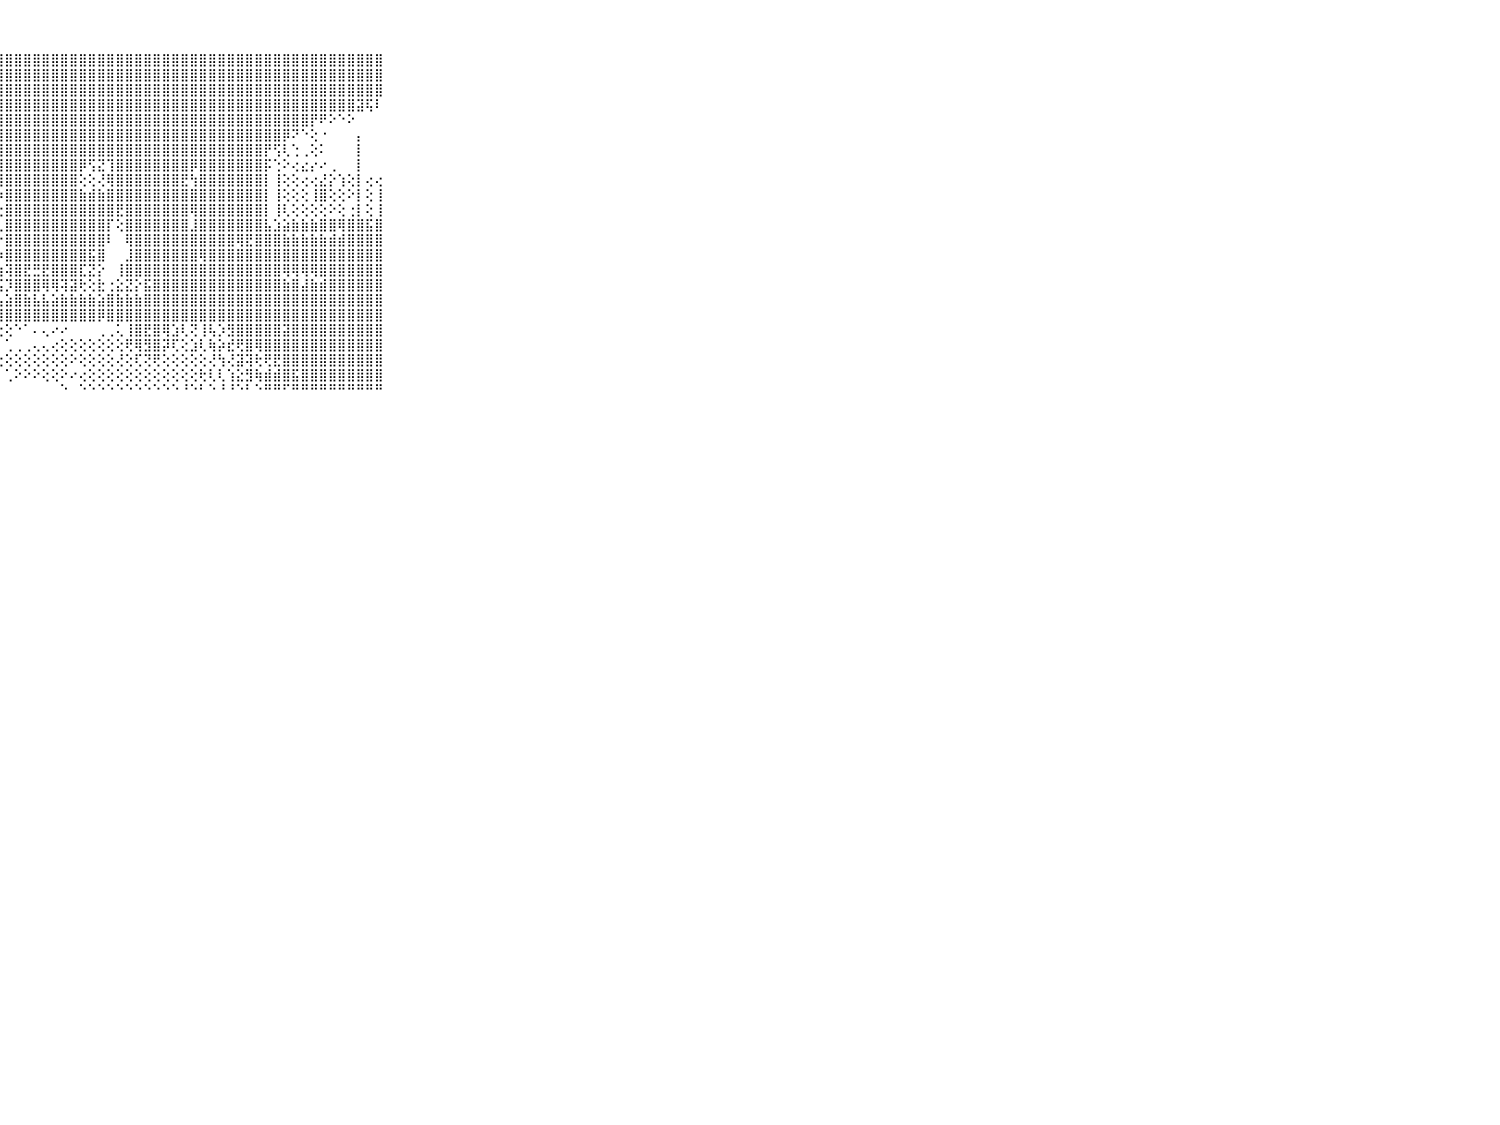

⠀⠀⠀⠀⠀⠀⠀⠀⠀⠀⠀⣿⣿⣿⣿⣿⣿⣿⣿⣿⣿⣿⣿⣿⣿⣿⣿⣿⣿⣿⣿⣿⣿⣿⣿⣿⣿⣿⣿⣿⣿⣿⣿⣿⣿⣿⣿⣿⣿⣿⣿⣿⣿⣿⣿⣿⣿⣿⣿⣿⣿⣿⣿⣿⣿⣿⣿⣿⣿⠀⠀⠀⠀⠀⠀⠀⠀⠀⠀⠀⠀
⠀⠀⠀⠀⠀⠀⠀⠀⠀⠀⠀⣿⣿⣿⣿⣿⣿⣿⣿⣿⣿⣿⣿⣿⣿⣿⣿⣿⣿⣿⣿⣿⣿⣿⣿⣿⣿⣿⣿⣿⣿⣿⣿⣿⣿⣿⣿⣿⣿⣿⣿⣿⣿⣿⣿⣿⣿⣿⣿⣿⣿⣿⣿⣿⣿⣿⣿⣿⣿⠀⠀⠀⠀⠀⠀⠀⠀⠀⠀⠀⠀
⠀⠀⠀⠀⠀⠀⠀⠀⠀⠀⠀⣿⣿⣿⣿⣿⣿⣿⣿⣿⣿⣿⣿⣿⣿⣿⣿⣿⣿⣿⣿⣿⣿⣿⣿⣿⣿⣿⣿⣿⣿⣿⣿⣿⣿⣿⣿⣿⣿⣿⣿⣿⣿⣿⣿⣿⣿⣿⣿⣿⣿⣿⣿⣿⣿⣿⣿⣿⣿⠀⠀⠀⠀⠀⠀⠀⠀⠀⠀⠀⠀
⠀⠀⠀⠀⠀⠀⠀⠀⠀⠀⠀⣿⣿⣿⣿⣿⣿⣿⣿⣿⣿⣿⣿⣿⣿⣿⣿⣿⣿⣿⣿⣿⣿⣿⣿⣿⣿⣿⣿⣿⣿⣿⣿⣿⣿⣿⣿⣿⣿⣿⣿⣿⣿⣿⣿⣿⣿⣿⣿⣿⣿⣿⣿⣿⣿⣿⣽⢯⠇⠀⠀⠀⠀⠀⠀⠀⠀⠀⠀⠀⠀
⠀⠀⠀⠀⠀⠀⠀⠀⠀⠀⠀⣿⣿⣿⣿⣿⣿⣿⣿⣿⣿⣿⣿⣿⣿⣿⣿⣿⣿⣿⣿⣿⣿⣿⣿⣿⣿⣿⣿⣿⣿⣿⣿⣿⣿⣿⣿⣿⣿⣿⣿⣿⣿⣿⣿⣿⣿⣿⣿⣿⣿⡟⠟⠕⠑⠕⠀⠀⠀⠀⠀⠀⠀⠀⠀⠀⠀⠀⠀⠀⠀
⠀⠀⠀⠀⠀⠀⠀⠀⠀⠀⠀⣿⣿⣿⣿⣿⣿⣿⣿⣿⣿⣿⣿⣿⣿⣿⣿⣿⣿⣿⣿⣿⣿⣿⣿⣿⣿⣿⣿⣿⣿⣿⣿⣿⣿⣿⣿⣿⣿⣿⣿⣿⣿⣿⣿⣿⣿⣿⡿⠝⠑⢕⠐⠀⠀⠀⡄⠀⠀⠀⠀⠀⠀⠀⠀⠀⠀⠀⠀⠀⠀
⠀⠀⠀⠀⠀⠀⠀⠀⠀⠀⠀⣿⣿⣿⣿⣿⣿⣿⣿⡿⣿⣿⡟⢟⡿⣿⣿⣿⣿⣿⣿⣿⣿⣿⣿⣿⣿⣿⣿⣿⣿⣿⣿⣿⣿⣿⣿⣿⣿⣿⣿⣿⣿⣿⣿⣿⡟⢫⢇⢑⢀⢕⠅⠀⠀⠀⡇⠀⠀⠀⠀⠀⠀⠀⠀⠀⠀⠀⠀⠀⠀
⠀⠀⠀⠀⠀⠀⠀⠀⠀⠀⠀⣿⣿⣿⣿⣿⣿⡿⢏⢕⢕⢕⢝⢳⣮⣜⡻⣿⣿⣿⣿⣿⣿⣿⣿⣿⡿⢫⣝⢹⣿⣿⣿⣿⣿⣿⣿⣿⡿⣿⣿⣿⣿⣿⣿⣿⡯⢑⠕⢔⣔⡔⠔⢀⠀⠀⡇⠀⠀⠀⠀⠀⠀⠀⠀⠀⠀⠀⠀⠀⠀
⠀⠀⠀⠀⠀⠀⠀⠀⠀⠀⠀⣿⣿⣿⣿⣿⣿⣿⣵⣵⣵⣕⣕⢕⢜⣿⣧⢻⣿⣿⣿⣿⣿⣿⣿⣿⢕⢕⢜⢿⣿⣿⣿⣿⣿⣿⣿⣟⢳⣿⣿⣿⣿⣿⣿⣿⡇⢸⢕⢕⢔⢔⣜⡕⢱⢕⡇⢔⢔⠀⠀⠀⠀⠀⠀⠀⠀⠀⠀⠀⠀
⠀⠀⠀⠀⠀⠀⠀⠀⠀⠀⠀⣿⣿⣿⣿⣿⣿⣿⣿⣿⣿⣿⣿⣿⣿⣿⣿⡵⣿⣿⣿⣿⣿⣿⣿⣿⣷⣾⣷⣿⣿⣿⣿⣿⣿⣿⣿⣿⣿⣿⣿⣿⣿⣿⣿⣿⡇⢸⢕⢕⢕⢸⣿⢕⢕⠕⡇⢕⢸⠀⠀⠀⠀⠀⠀⠀⠀⠀⠀⠀⠀
⠀⠀⠀⠀⠀⠀⠀⠀⠀⠀⠀⣿⣿⣿⣿⣿⣿⣿⣿⣿⣿⣿⣿⣿⣿⣿⣿⣗⣿⣿⣿⣿⣿⣿⣿⣿⣿⣿⣿⣿⣟⣿⣿⣿⣿⣿⣿⣿⢿⣿⣿⣿⣿⣿⣿⣿⡇⢸⢇⢕⢕⢕⢕⠕⢕⢐⡇⢕⢸⠀⠀⠀⠀⠀⠀⠀⠀⠀⠀⠀⠀
⠀⠀⠀⠀⠀⠀⠀⠀⠀⠀⠀⣿⣿⣿⣿⣿⣿⣿⣿⣿⣿⣿⣿⣿⣿⣿⣿⢇⣿⣿⣿⣿⣿⣿⣿⣿⣿⣿⣿⡏⢕⣿⣿⣿⣿⣿⣿⣿⣸⣿⣿⣿⣿⣿⣿⣿⣧⣱⣵⣷⣷⣷⣿⣿⢿⣿⣿⣯⣿⠀⠀⠀⠀⠀⠀⠀⠀⠀⠀⠀⠀
⠀⠀⠀⠀⠀⠀⠀⠀⠀⠀⠀⣿⣿⣿⣿⣿⣿⣿⣿⣿⣿⣿⣿⣿⣿⣿⣿⡕⣿⣿⣿⣿⣿⣿⣿⣿⣿⣿⣿⠇⠀⢿⣿⣿⣿⣿⣿⣿⣿⣿⣿⣿⣿⢿⣟⣿⣿⣿⣷⣷⣷⣷⣷⣾⣾⣿⣿⣿⣿⠀⠀⠀⠀⠀⠀⠀⠀⠀⠀⠀⠀
⠀⠀⠀⠀⠀⠀⠀⠀⠀⠀⠀⣿⣿⣿⣿⣿⣿⣿⣿⣿⣿⣿⣿⣿⣿⣿⣿⡷⣿⣿⣿⣿⣿⣿⣿⣿⣿⣯⣿⠀⠀⣸⣿⣿⣿⣿⣿⣿⣿⢿⣿⣿⣿⣿⣿⣿⣿⣿⣿⣿⣿⣿⣿⣿⣿⣿⣿⣿⣿⠀⠀⠀⠀⠀⠀⠀⠀⠀⠀⠀⠀
⠀⠀⠀⠀⠀⠀⠀⠀⠀⠀⠀⣿⣿⣿⣿⣿⣿⣿⣿⣿⣿⣿⣿⣿⣿⣿⣯⣵⢽⣿⣟⣛⣟⣿⣿⣿⣏⣝⡕⠀⢸⣿⣿⣿⣿⣿⣿⣿⣿⣿⣿⣿⣿⣿⣿⣿⣿⣿⢿⢿⢿⢿⣿⣿⣿⣿⣿⣿⣿⠀⠀⠀⠀⠀⠀⠀⠀⠀⠀⠀⠀
⠀⠀⠀⠀⠀⠀⠀⠀⠀⠀⠀⣿⣿⣿⣿⡿⢿⢿⢟⢟⢟⣻⣽⣿⣿⣷⣿⣯⡹⣿⣿⣿⢿⢿⢽⣽⢗⢕⣗⢐⣕⣝⡕⣯⣿⣿⣿⣿⣿⣿⣿⣿⣿⣿⣿⣿⣿⣿⣷⣿⣼⣷⣾⣿⣿⣿⣿⣿⣿⠀⠀⠀⠀⠀⠀⠀⠀⠀⠀⠀⠀
⠀⠀⠀⠀⠀⠀⠀⠀⠀⠀⠀⣝⣵⣕⣱⣼⣵⣵⣷⣿⣿⣿⣯⣽⣽⣽⣿⣧⣵⣿⣷⣧⣧⣵⣷⣷⣷⣷⣵⣿⣷⣷⣷⣿⣿⣿⣿⣿⣿⣿⣿⣿⣿⣿⣿⣿⣿⣿⣿⣿⣿⣿⣿⣿⣿⣿⣿⣿⣿⠀⠀⠀⠀⠀⠀⠀⠀⠀⠀⠀⠀
⠀⠀⠀⠀⠀⠀⠀⠀⠀⠀⠀⢟⢿⢿⢿⢟⢻⢿⢿⣿⣿⣿⡿⢿⢿⣿⣿⣿⣿⣿⣿⣿⣿⣿⣿⣿⣿⣿⡿⣿⣿⣿⣿⣿⣿⣿⣿⣿⣿⣿⣿⣿⣿⣿⣿⣿⣿⣿⣿⣿⣿⣿⣿⣿⣿⣿⣿⣿⣿⠀⠀⠀⠀⠀⠀⠀⠀⠀⠀⠀⠀
⠀⠀⠀⠀⠀⠀⠀⠀⠀⠀⠀⠀⠀⠀⠀⠀⠀⠀⢕⢕⢕⢕⢕⢕⢕⢕⢕⢕⢕⠑⠁⠄⢄⠔⠔⠀⠀⠀⢀⢀⢅⢸⣿⣟⣿⢿⣱⢇⢝⢸⢧⡱⣻⣿⣿⣿⣿⣿⣽⣿⣿⣿⣿⣿⣿⣿⣿⣿⣿⠀⠀⠀⠀⠀⠀⠀⠀⠀⠀⠀⠀
⠀⠀⠀⠀⠀⠀⠀⠀⠀⠀⠀⠀⠀⠀⠀⠀⠀⠀⠀⠁⠀⠀⠁⠁⠁⠑⠁⠁⢁⢀⢀⢄⢄⢔⢕⢕⢕⢕⢕⢕⢕⢟⢿⣻⣿⡽⢏⢕⣱⢇⢷⡵⣞⢟⣿⢿⣿⣿⣿⣿⣿⣿⣿⣿⣿⣿⣿⣿⣿⠀⠀⠀⠀⠀⠀⠀⠀⠀⠀⠀⠀
⠀⠀⠀⠀⠀⠀⠀⠀⠀⠀⠀⠀⠀⠀⠀⠀⠀⠀⠀⠀⠀⠀⠀⢀⢄⢔⢕⢔⢕⢕⢕⢕⢕⢕⢕⠕⢕⢕⢕⢕⢜⢕⢏⢝⢟⢕⢕⢕⢕⢕⢜⢳⢜⣽⢽⢗⢟⣟⣿⣿⣿⣿⣿⣿⣿⣿⣿⣿⣿⠀⠀⠀⠀⠀⠀⠀⠀⠀⠀⠀⠀
⠀⠀⠀⠀⠀⠀⠀⠀⠀⠀⠀⠀⠀⠀⠀⠀⠀⠀⠀⠀⠀⠀⠀⠑⠑⠑⠕⠁⢁⠕⠕⠕⢕⢕⠕⠔⢔⢕⢕⢕⢕⢕⢕⢕⢕⢕⢕⢕⢕⢗⢇⢇⢱⣕⣻⢷⣾⣾⣿⣯⣿⣿⣿⣿⣿⣿⣿⣿⣿⠀⠀⠀⠀⠀⠀⠀⠀⠀⠀⠀⠀
⠀⠀⠀⠀⠀⠀⠀⠀⠀⠀⠀⠀⠀⠀⠀⠀⠀⠀⠀⠀⠀⠀⠀⠀⠁⠁⠀⠀⠀⠀⠀⠀⠀⠀⠑⠀⠑⠑⠑⠑⠑⠑⠑⠑⠑⠑⠑⠘⠑⠃⠑⠘⠘⠑⠃⠑⠛⠛⠋⠛⠛⠛⠛⠛⠛⠛⠛⠛⠛⠀⠀⠀⠀⠀⠀⠀⠀⠀⠀⠀⠀